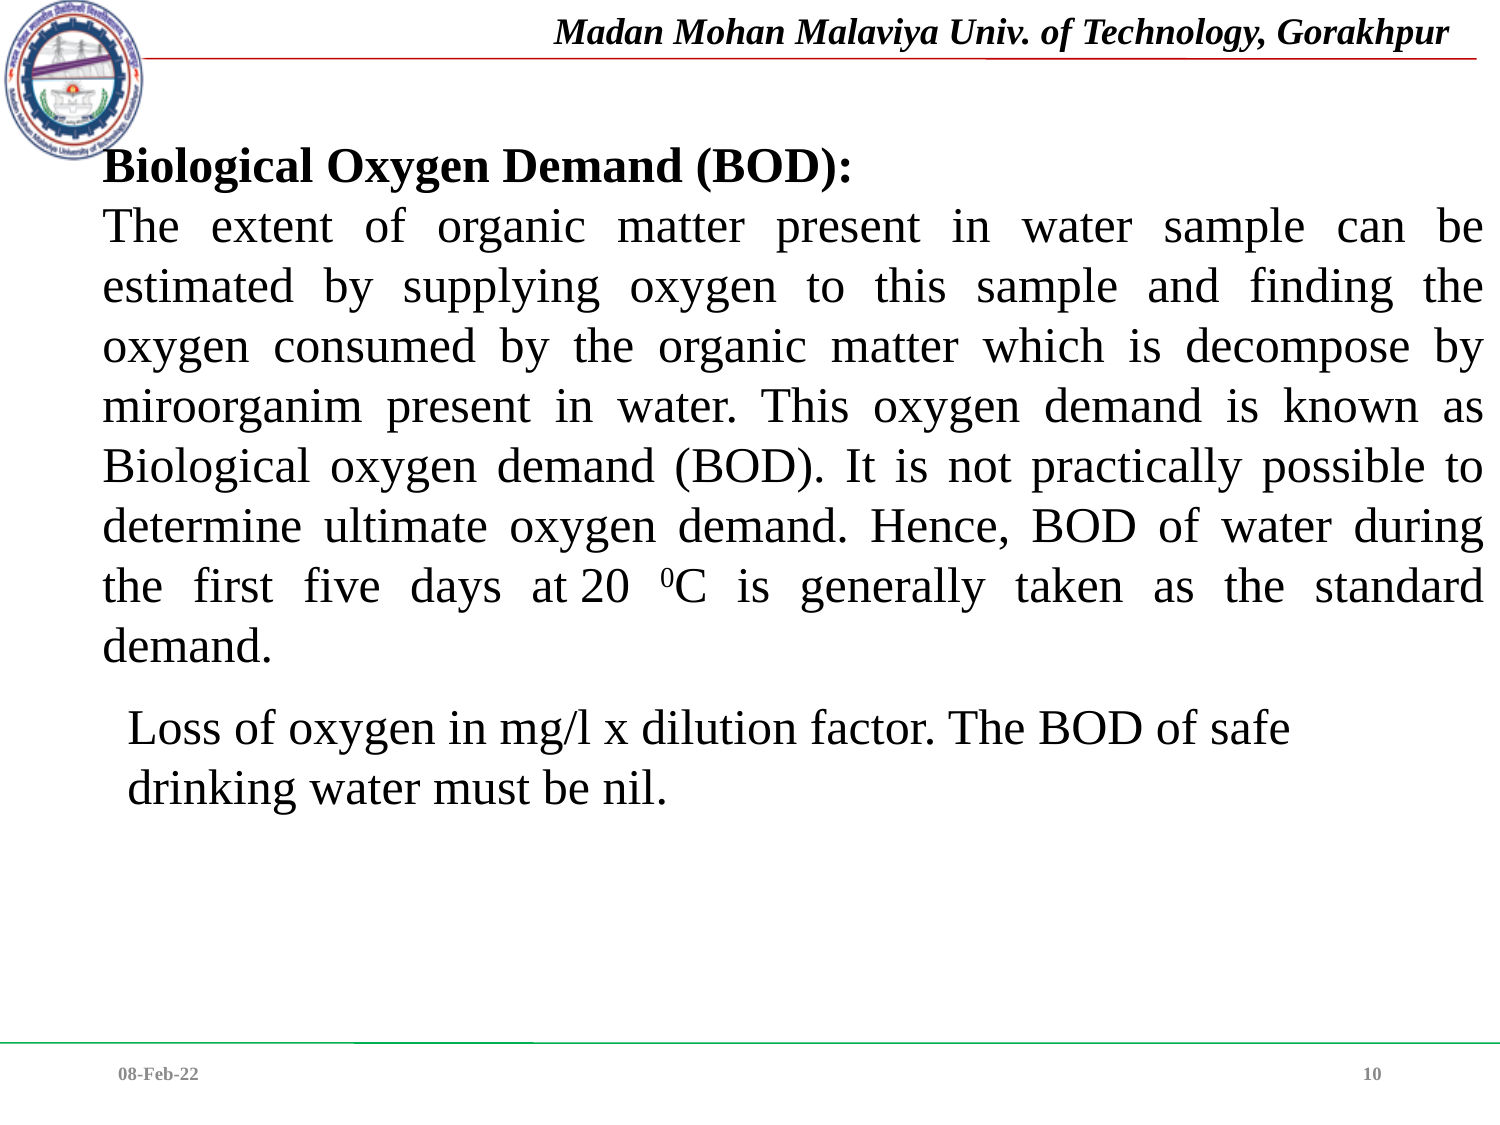

Biological Oxygen Demand (BOD):
The extent of organic matter present in water sample can be estimated by supplying oxygen to this sample and finding the oxygen consumed by the organic matter which is decompose by miroorganim present in water. This oxygen demand is known as Biological oxygen demand (BOD). It is not practically possible to determine ultimate oxygen demand. Hence, BOD of water during the first five days at 20 0C is generally taken as the standard demand.
Loss of oxygen in mg/l x dilution factor. The BOD of safe drinking water must be nil.
08-Feb-22

10